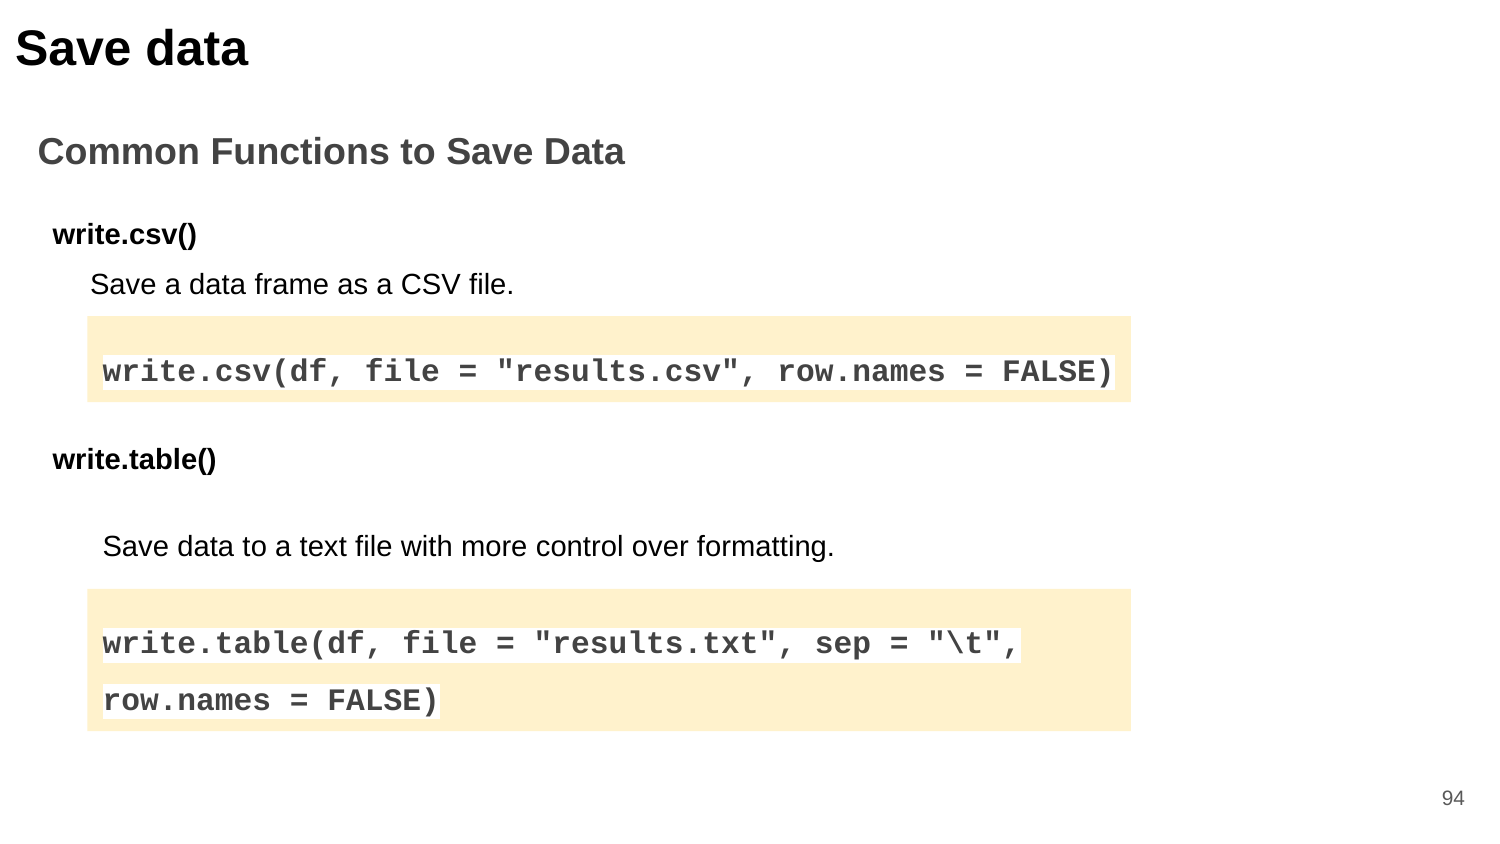

Save data
Common Functions to Save Data
write.csv()
Save a data frame as a CSV file.
write.csv(df, file = "results.csv", row.names = FALSE)
write.table()
Save data to a text file with more control over formatting.
write.table(df, file = "results.txt", sep = "\t", row.names = FALSE)
94